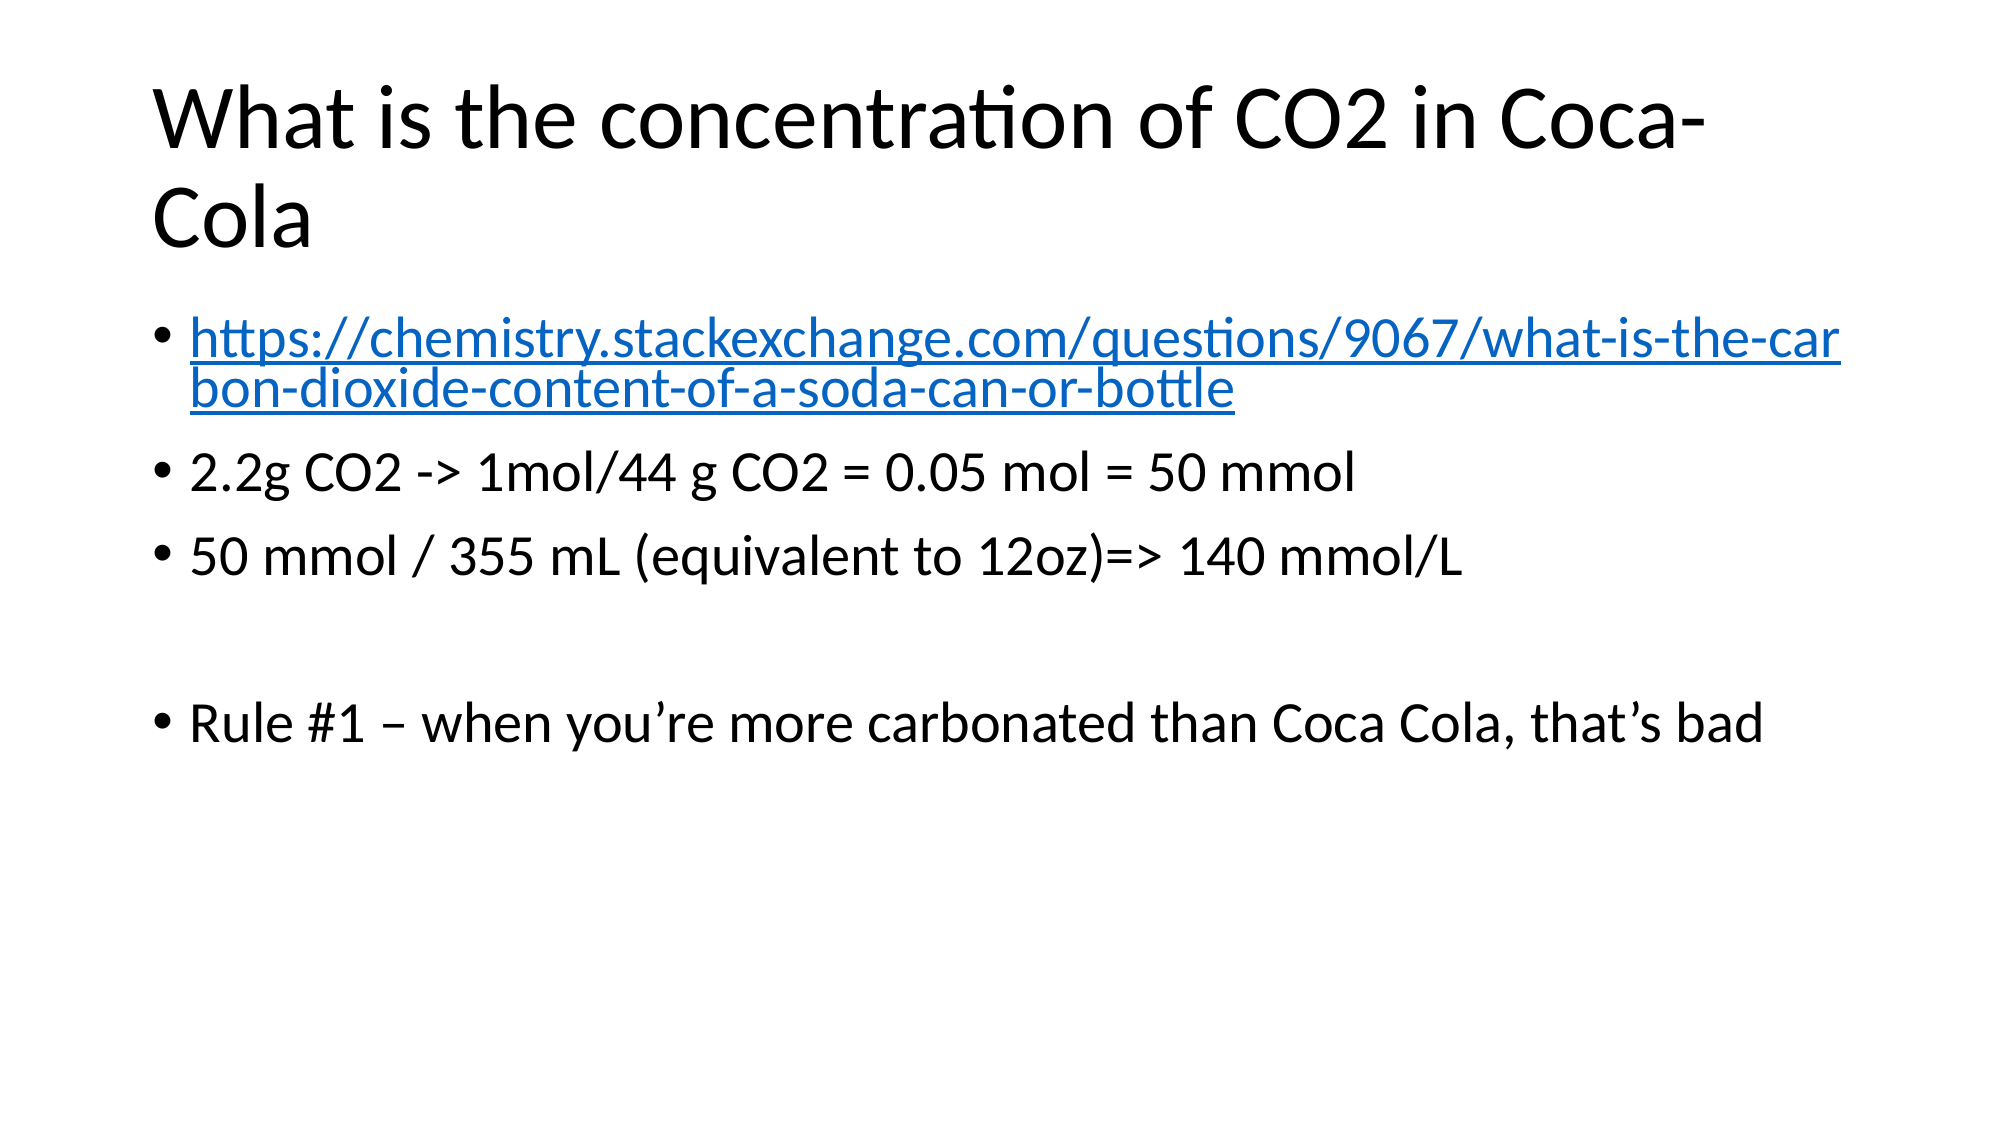

# What is the concentration of CO2 in Coca-Cola
https://chemistry.stackexchange.com/questions/9067/what-is-the-carbon-dioxide-content-of-a-soda-can-or-bottle
2.2g CO2 -> 1mol/44 g CO2 = 0.05 mol = 50 mmol
50 mmol / 355 mL (equivalent to 12oz)=> 140 mmol/L

Rule #1 – when you’re more carbonated than Coca Cola, that’s bad